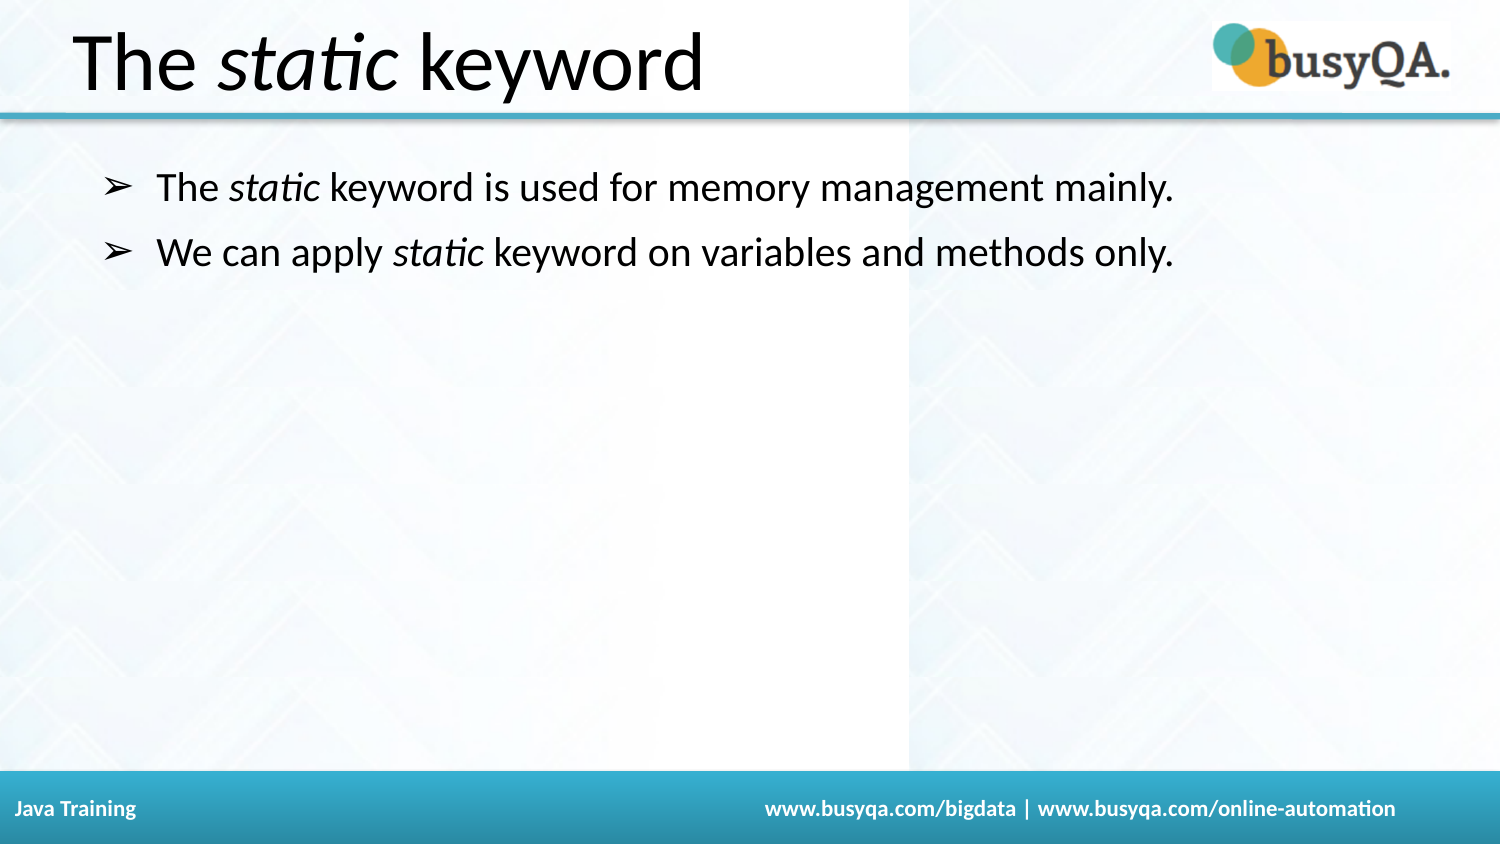

The static keyword
The static keyword is used for memory management mainly.
We can apply static keyword on variables and methods only.